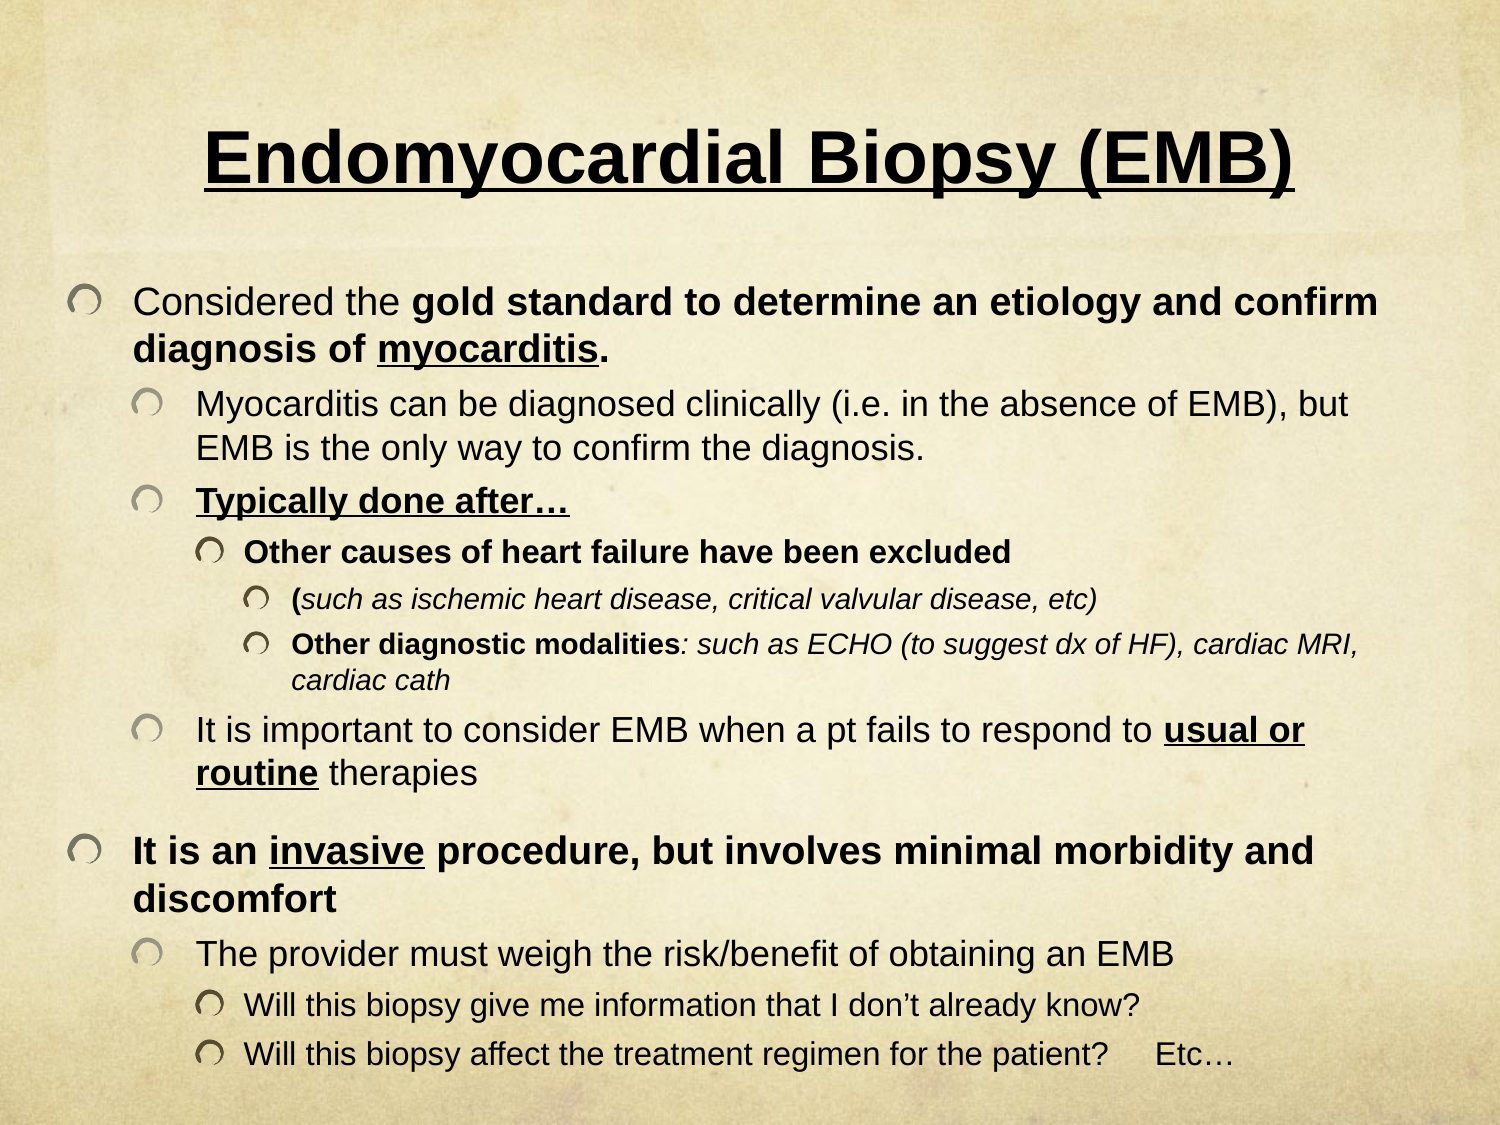

# Endomyocardial Biopsy (EMB)
Considered the gold standard to determine an etiology and confirm  diagnosis of myocarditis.
Myocarditis can be diagnosed clinically (i.e. in the absence of EMB), but EMB is the only way to confirm the diagnosis.
Typically done after…
Other causes of heart failure have been excluded
(such as ischemic heart disease, critical valvular disease, etc)
Other diagnostic modalities: such as ECHO (to suggest dx of HF), cardiac MRI, cardiac cath
It is important to consider EMB when a pt fails to respond to usual or routine therapies
It is an invasive procedure, but involves minimal morbidity and discomfort
The provider must weigh the risk/benefit of obtaining an EMB
Will this biopsy give me information that I don’t already know?
Will this biopsy affect the treatment regimen for the patient?     Etc…